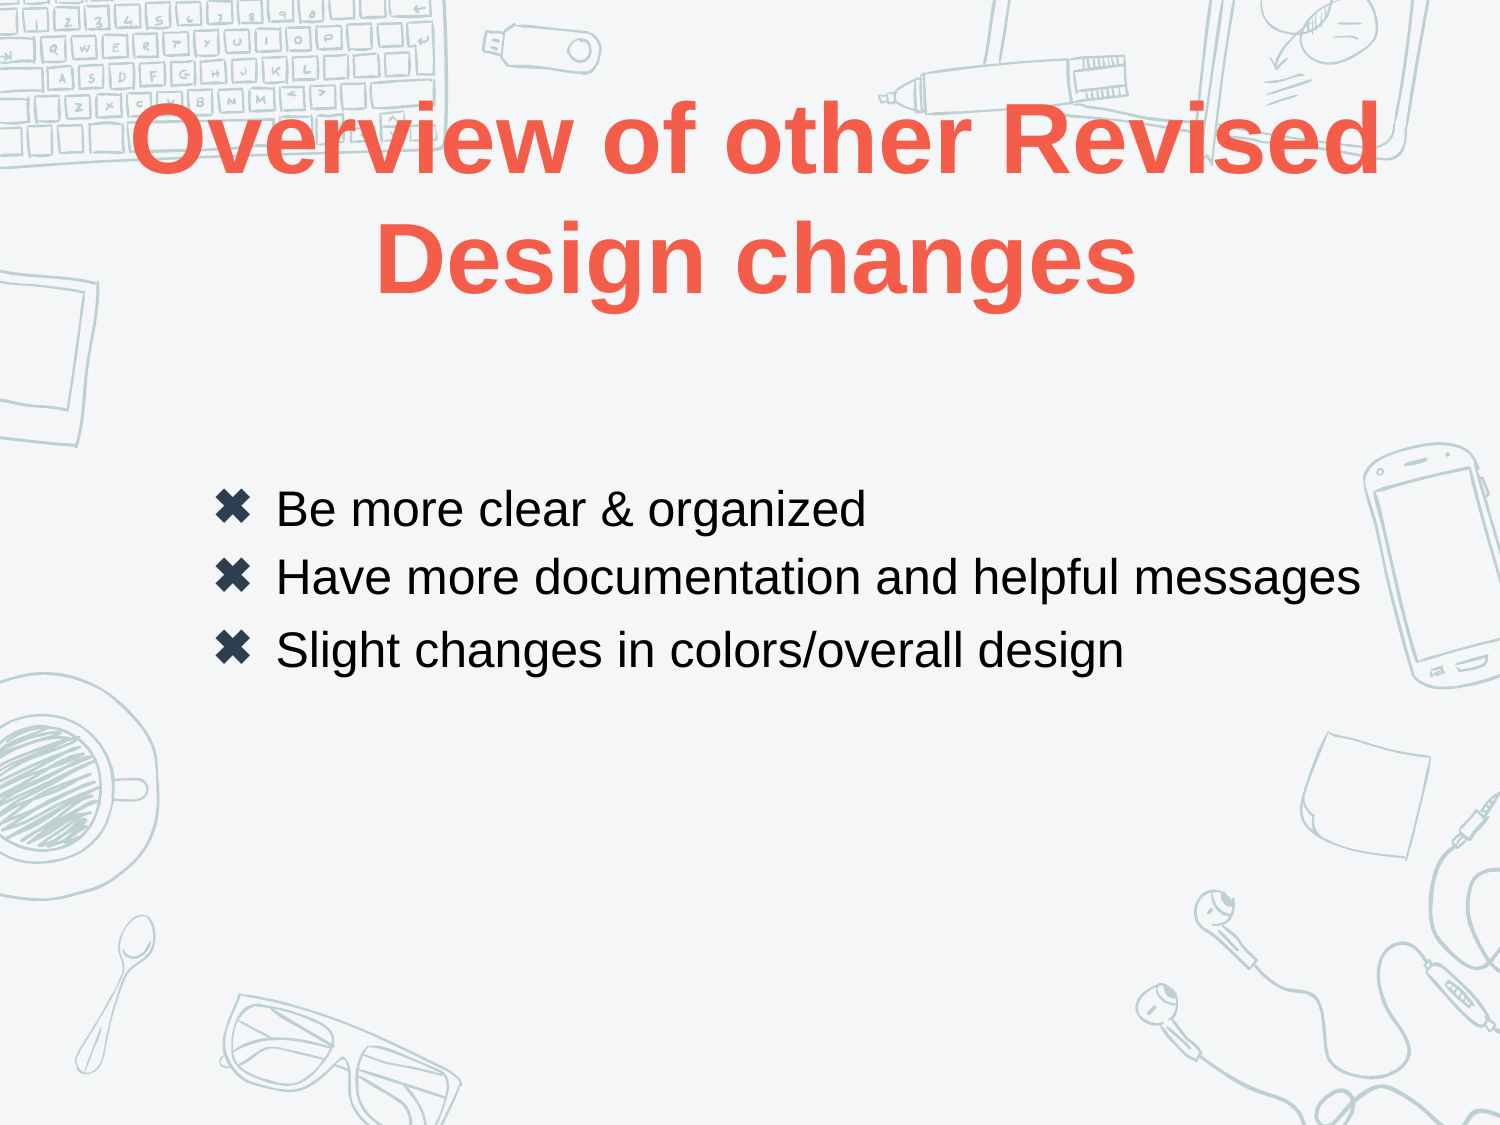

# Overview of other Revised Design changes
Be more clear & organized
Have more documentation and helpful messages
Slight changes in colors/overall design